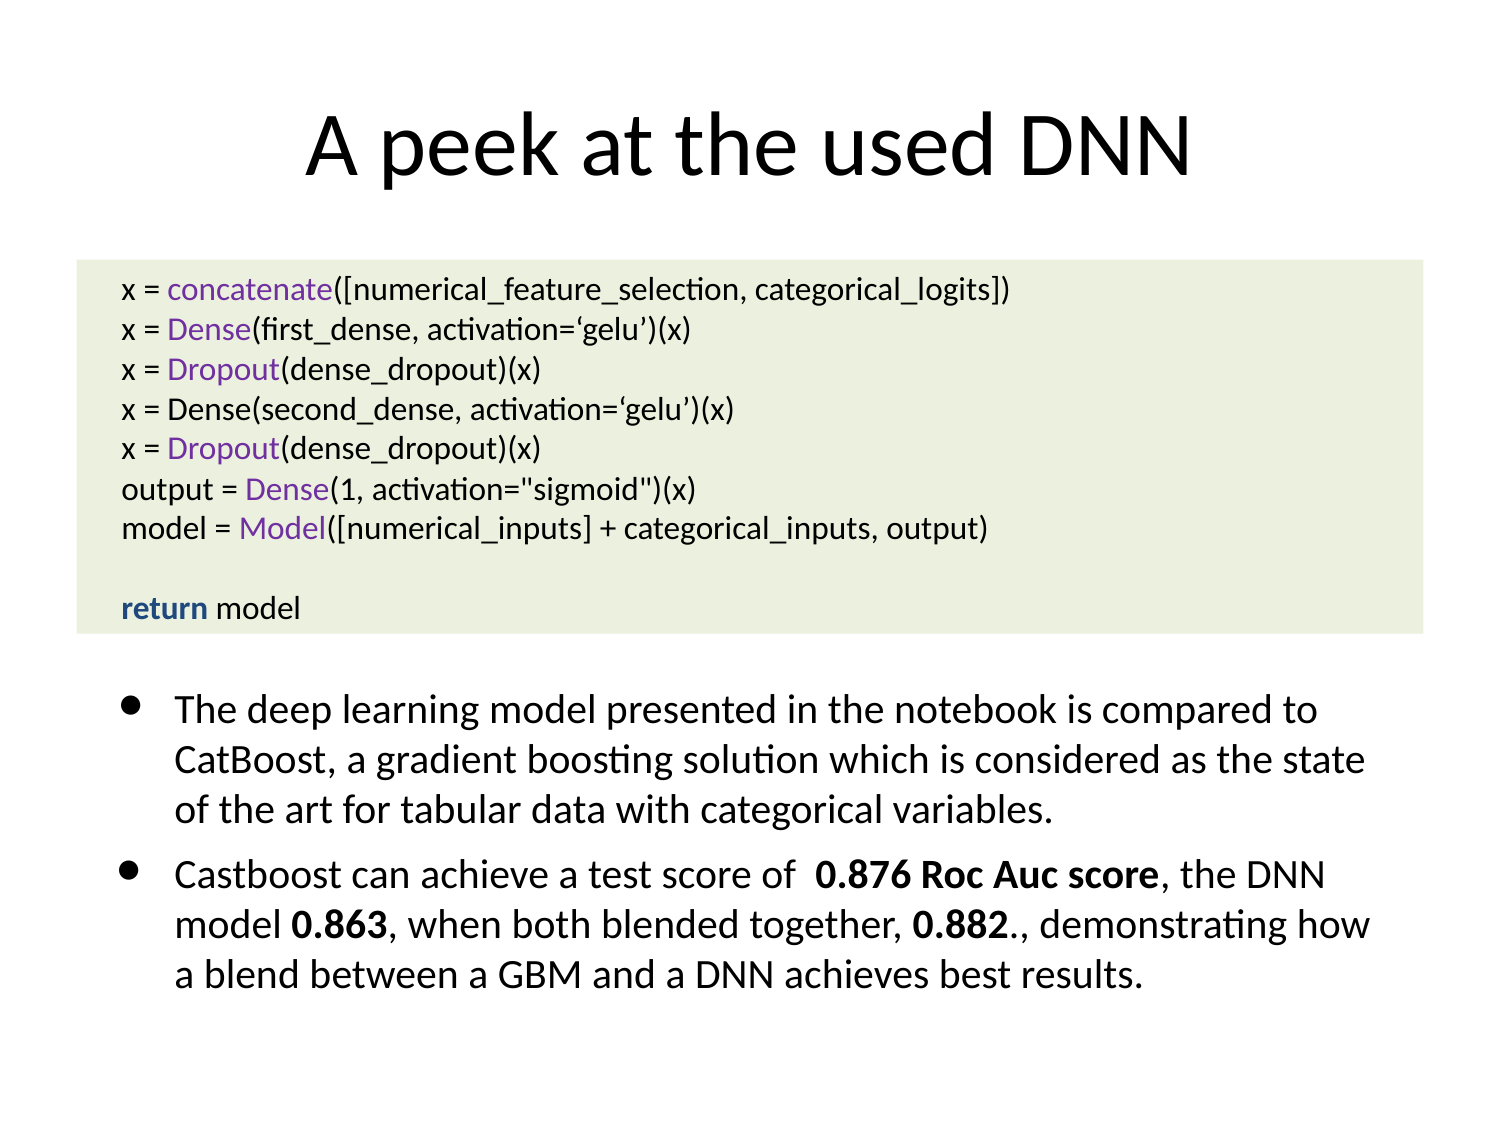

# A peek at the used DNN
    x = concatenate([numerical_feature_selection, categorical_logits])
    x = Dense(first_dense, activation=‘gelu’)(x)
    x = Dropout(dense_dropout)(x)
    x = Dense(second_dense, activation=‘gelu’)(x)
    x = Dropout(dense_dropout)(x)
    output = Dense(1, activation="sigmoid")(x)
    model = Model([numerical_inputs] + categorical_inputs, output)

    return model

The deep learning model presented in the notebook is compared to CatBoost, a gradient boosting solution which is considered as the state of the art for tabular data with categorical variables.
Castboost can achieve a test score of  0.876 Roc Auc score, the DNN model 0.863, when both blended together, 0.882., demonstrating how a blend between a GBM and a DNN achieves best results.